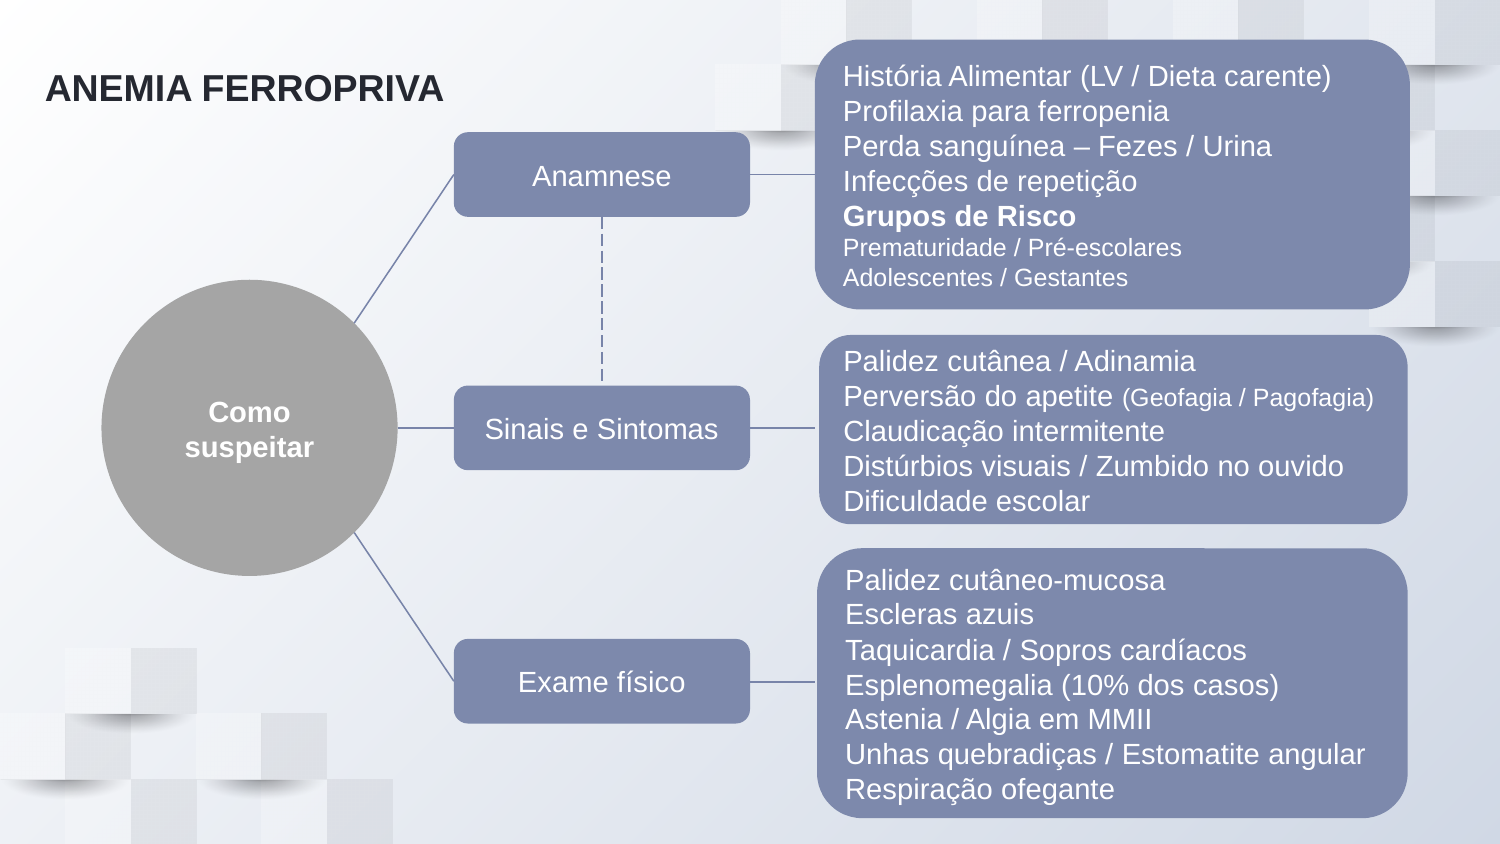

# ANEMIA FERROPRIVA
História Alimentar (LV / Dieta carente)
Profilaxia para ferropenia
Perda sanguínea – Fezes / Urina
Infecções de repetição
Grupos de Risco
Prematuridade / Pré-escolares
Adolescentes / Gestantes
Anamnese
Como suspeitar
Palidez cutânea / Adinamia
Perversão do apetite (Geofagia / Pagofagia)
Claudicação intermitente
Distúrbios visuais / Zumbido no ouvido
Dificuldade escolar
Sinais e Sintomas
Palidez cutâneo-mucosa
Escleras azuis
Taquicardia / Sopros cardíacos
Esplenomegalia (10% dos casos)
Astenia / Algia em MMII
Unhas quebradiças / Estomatite angular
Respiração ofegante
Exame físico